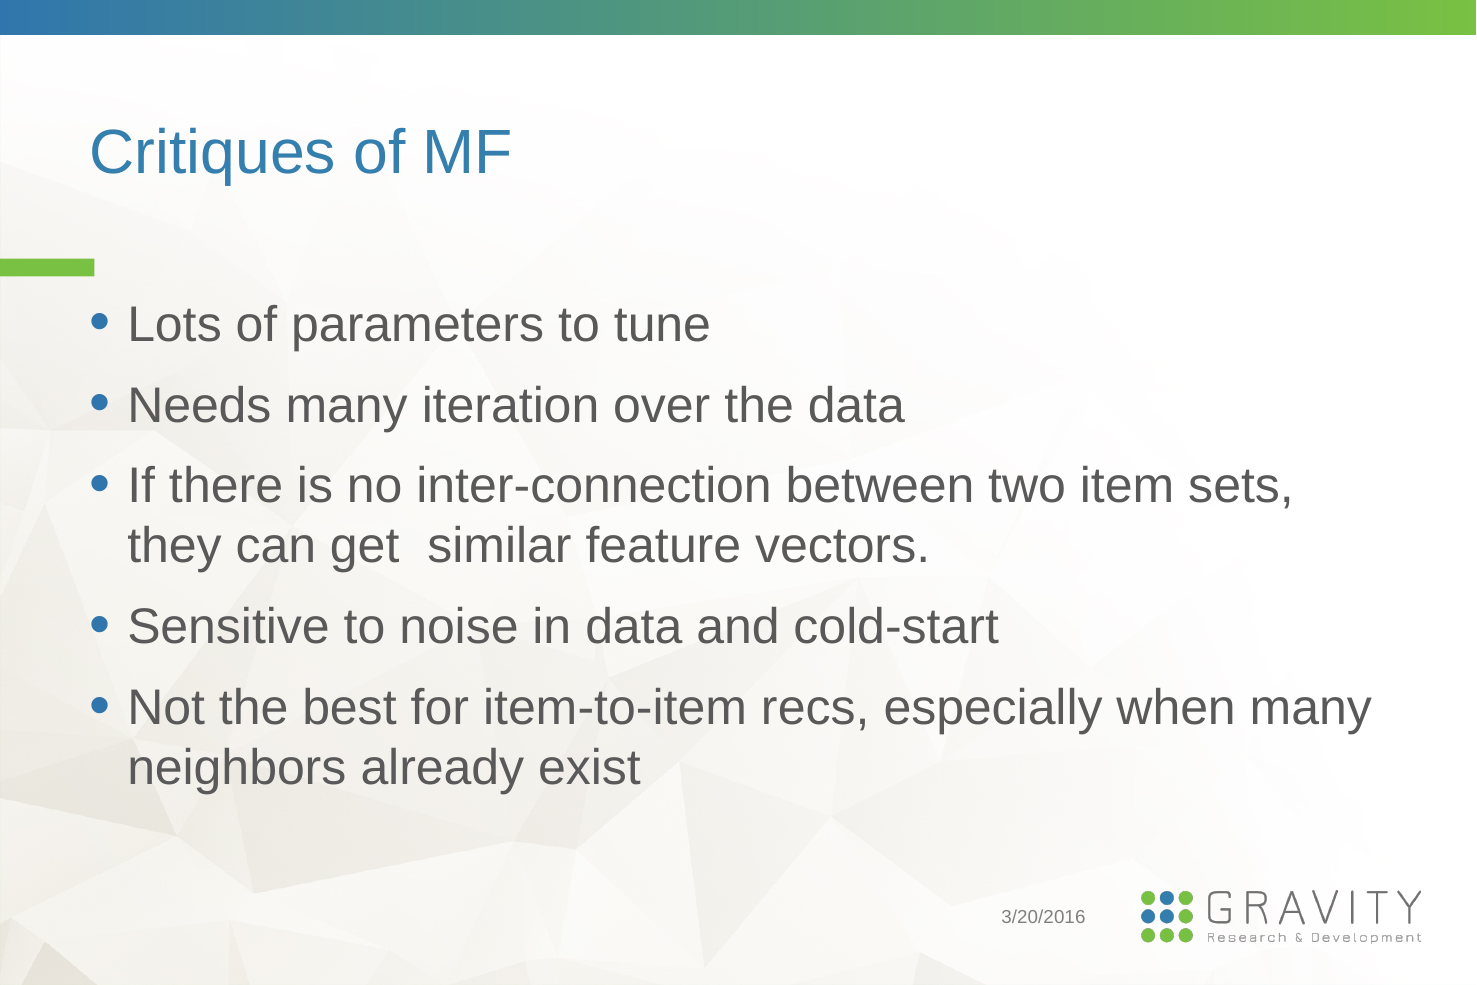

# Critiques of MF
Lots of parameters to tune
Needs many iteration over the data
If there is no inter-connection between two item sets, they can get  similar feature vectors.
Sensitive to noise in data and cold-start
Not the best for item-to-item recs, especially when many neighbors already exist

3/20/2016